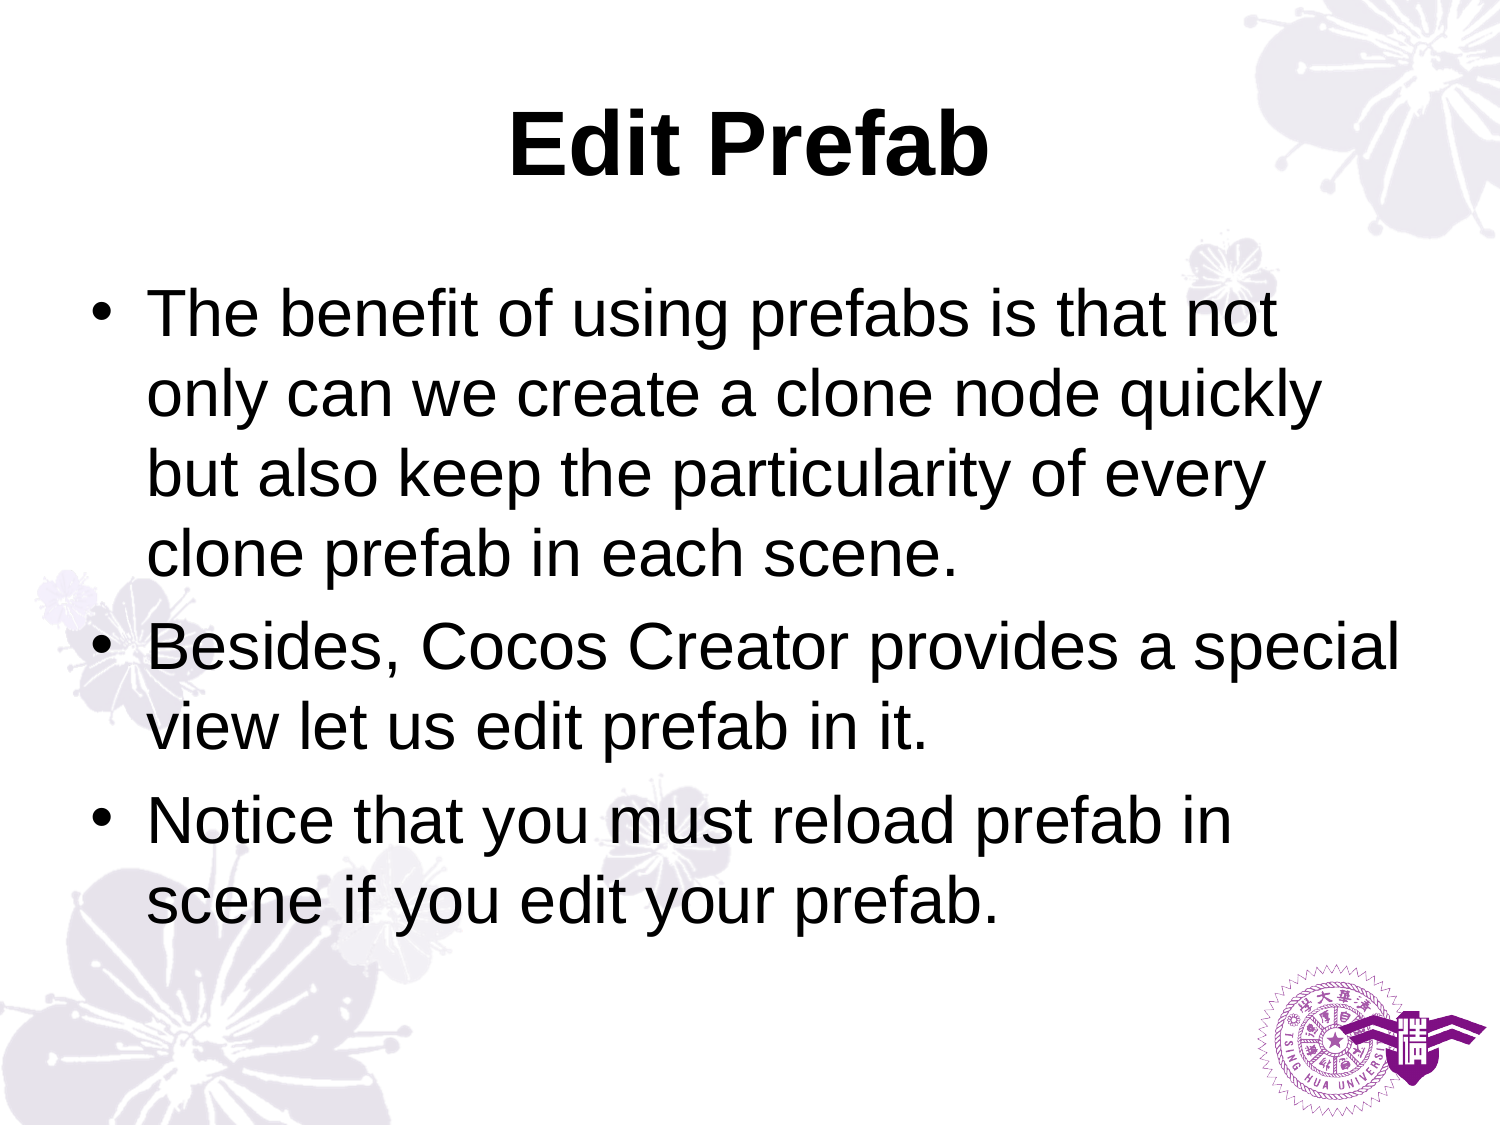

# Edit Prefab
The benefit of using prefabs is that not only can we create a clone node quickly but also keep the particularity of every clone prefab in each scene.
Besides, Cocos Creator provides a special view let us edit prefab in it.
Notice that you must reload prefab in scene if you edit your prefab.